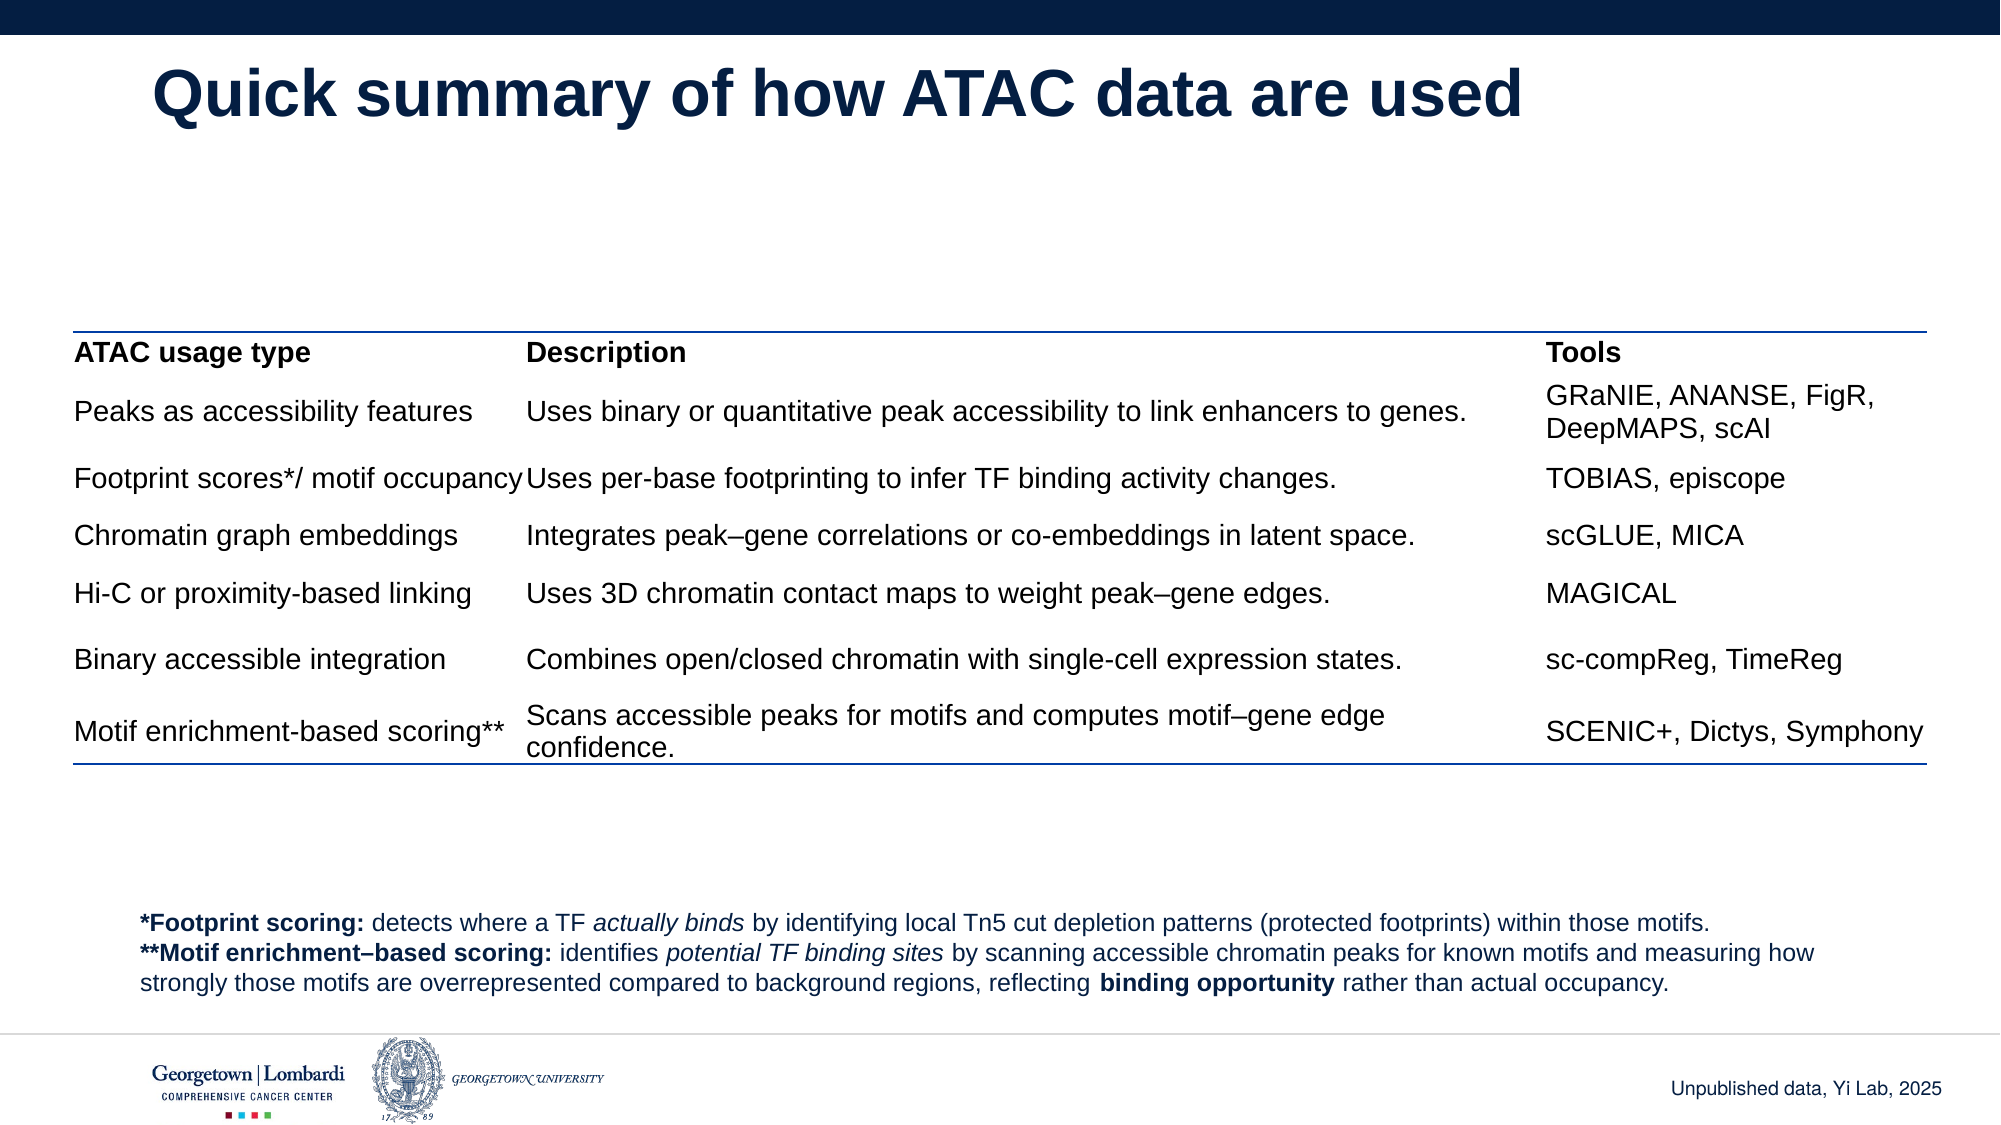

# Quick summary of how ATAC data are used
| ATAC usage type | Description | Tools |
| --- | --- | --- |
| Peaks as accessibility features | Uses binary or quantitative peak accessibility to link enhancers to genes. | GRaNIE, ANANSE, FigR, DeepMAPS, scAI |
| Footprint scores\*/ motif occupancy | Uses per-base footprinting to infer TF binding activity changes. | TOBIAS, episcope |
| Chromatin graph embeddings | Integrates peak–gene correlations or co-embeddings in latent space. | scGLUE, MICA |
| Hi-C or proximity-based linking | Uses 3D chromatin contact maps to weight peak–gene edges. | MAGICAL |
| Binary accessible integration | Combines open/closed chromatin with single-cell expression states. | sc-compReg, TimeReg |
| Motif enrichment-based scoring\*\* | Scans accessible peaks for motifs and computes motif–gene edge confidence. | SCENIC+, Dictys, Symphony |

*Footprint scoring: detects where a TF actually binds by identifying local Tn5 cut depletion patterns (protected footprints) within those motifs.
**Motif enrichment–based scoring: identifies potential TF binding sites by scanning accessible chromatin peaks for known motifs and measuring how strongly those motifs are overrepresented compared to background regions, reflecting binding opportunity rather than actual occupancy.

Unpublished data, Yi Lab, 2025